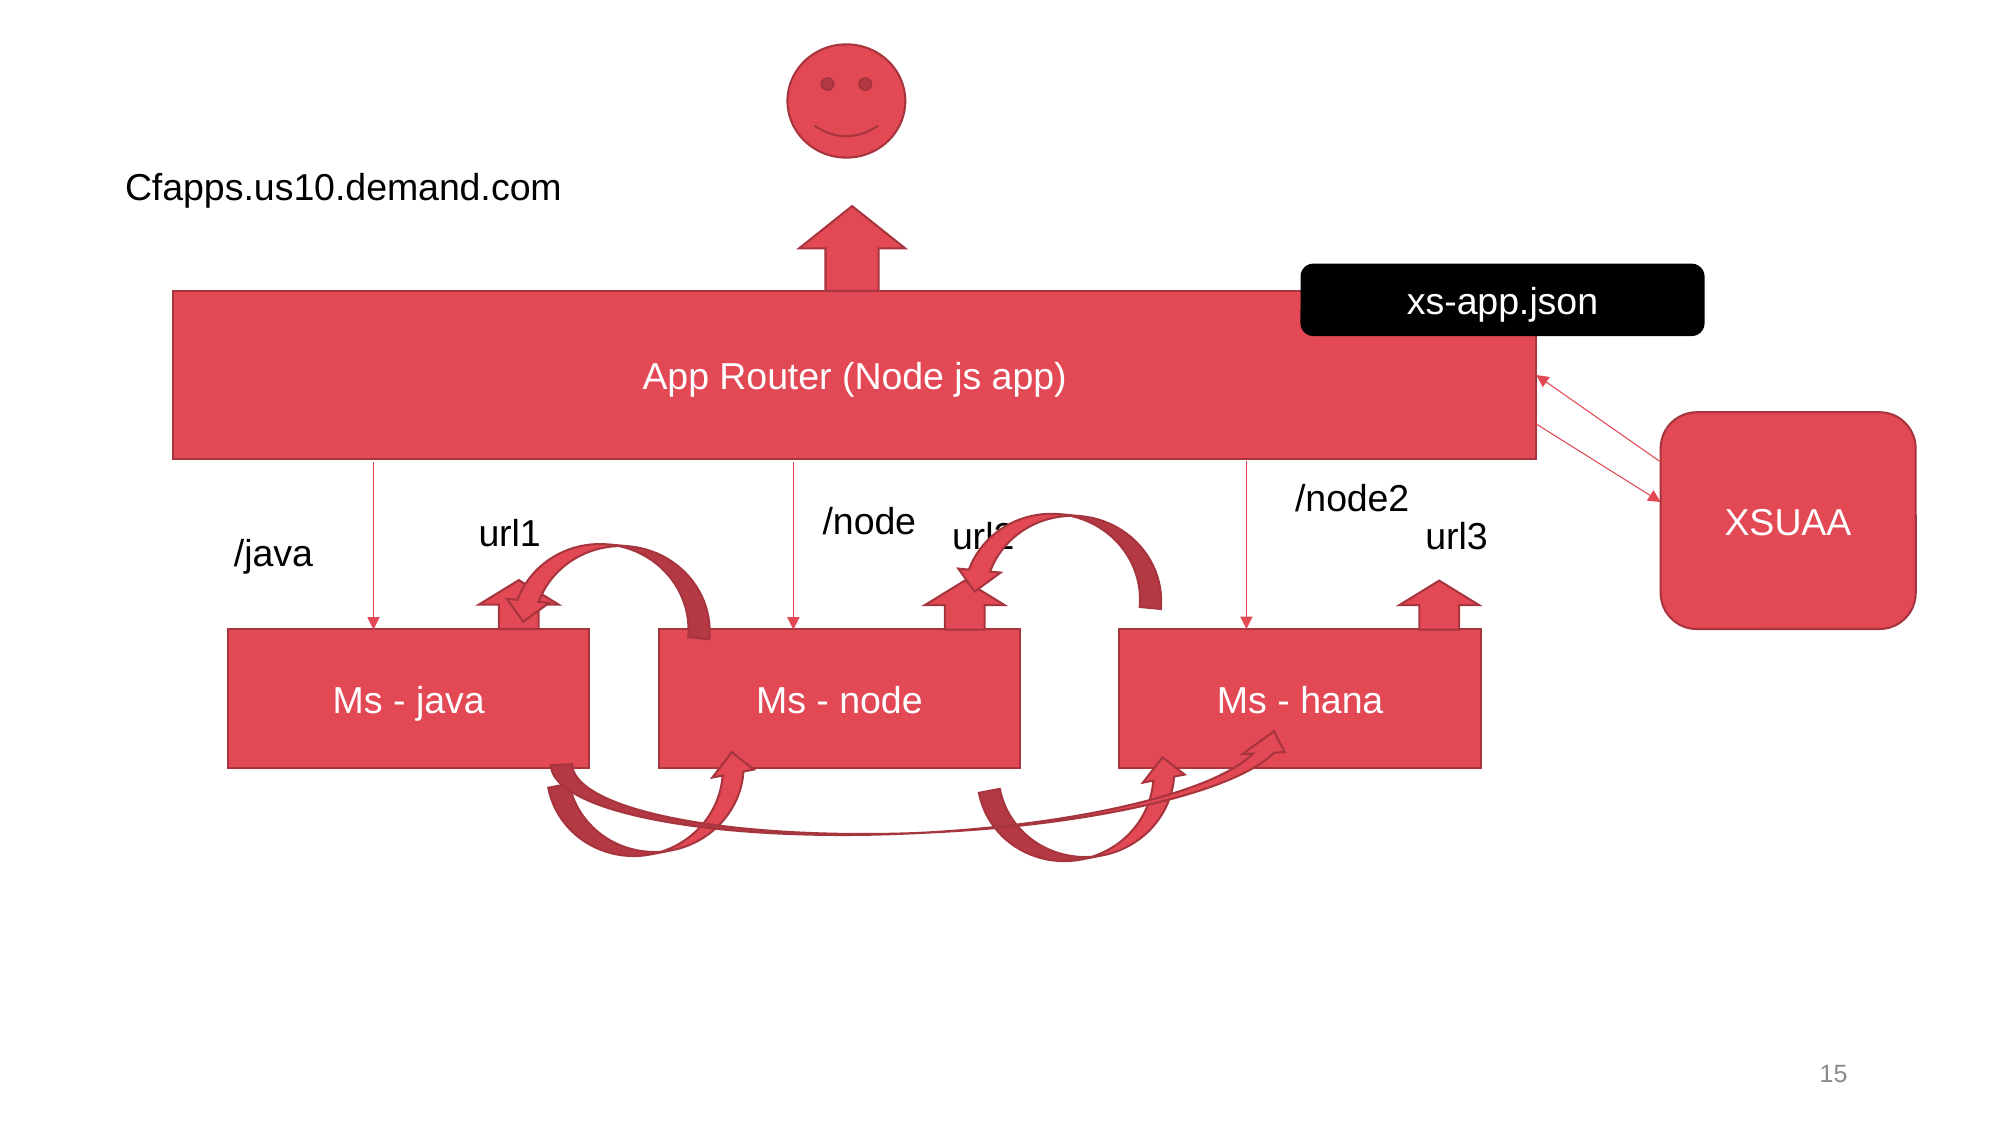

Cfapps.us10.demand.com

xs-app.json
App Router (Node js app)
XSUAA
/node2
/node
url1
url2
url3

/java

Ms - node
Ms - java
Ms - hana

15